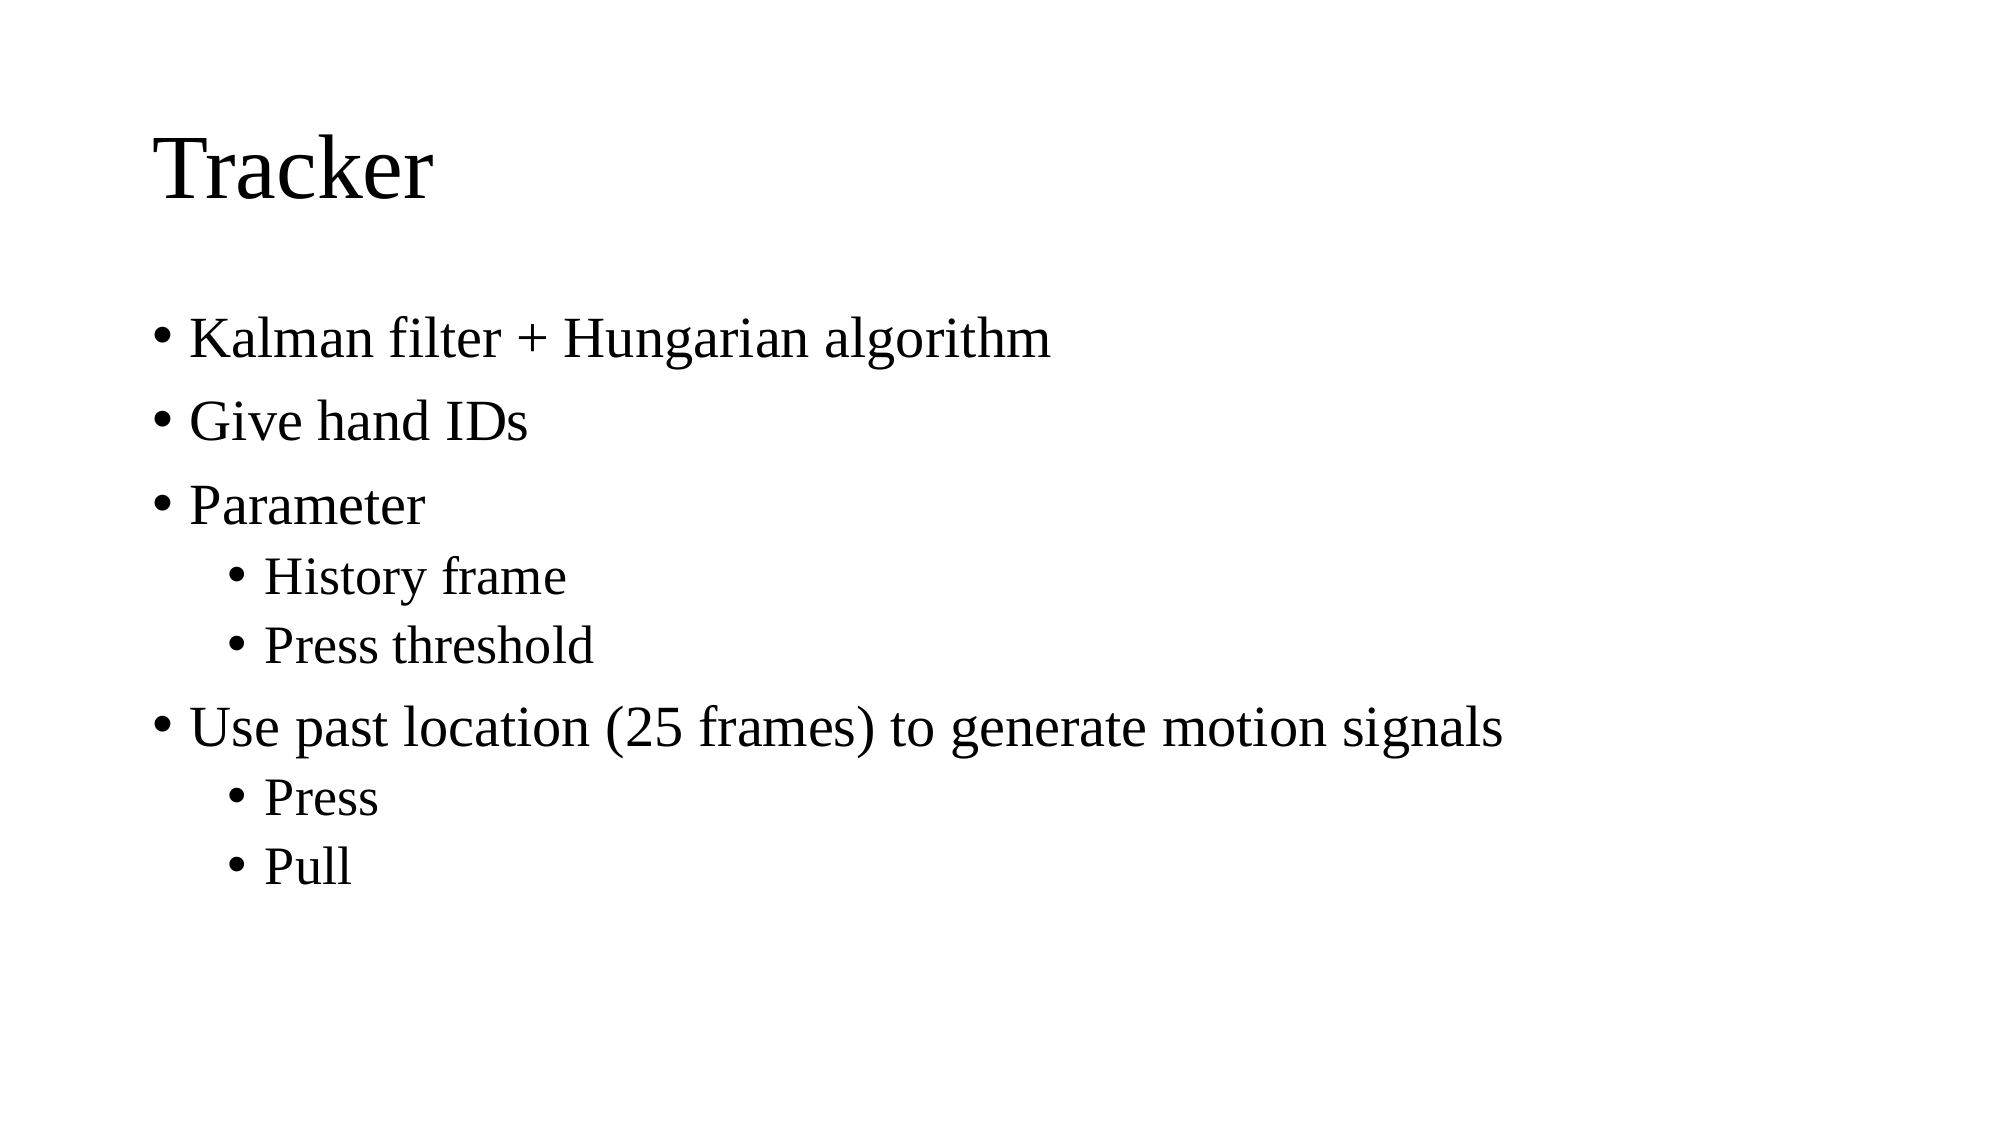

# Tracker
Kalman filter + Hungarian algorithm
Give hand IDs
Parameter
History frame
Press threshold
Use past location (25 frames) to generate motion signals
Press
Pull